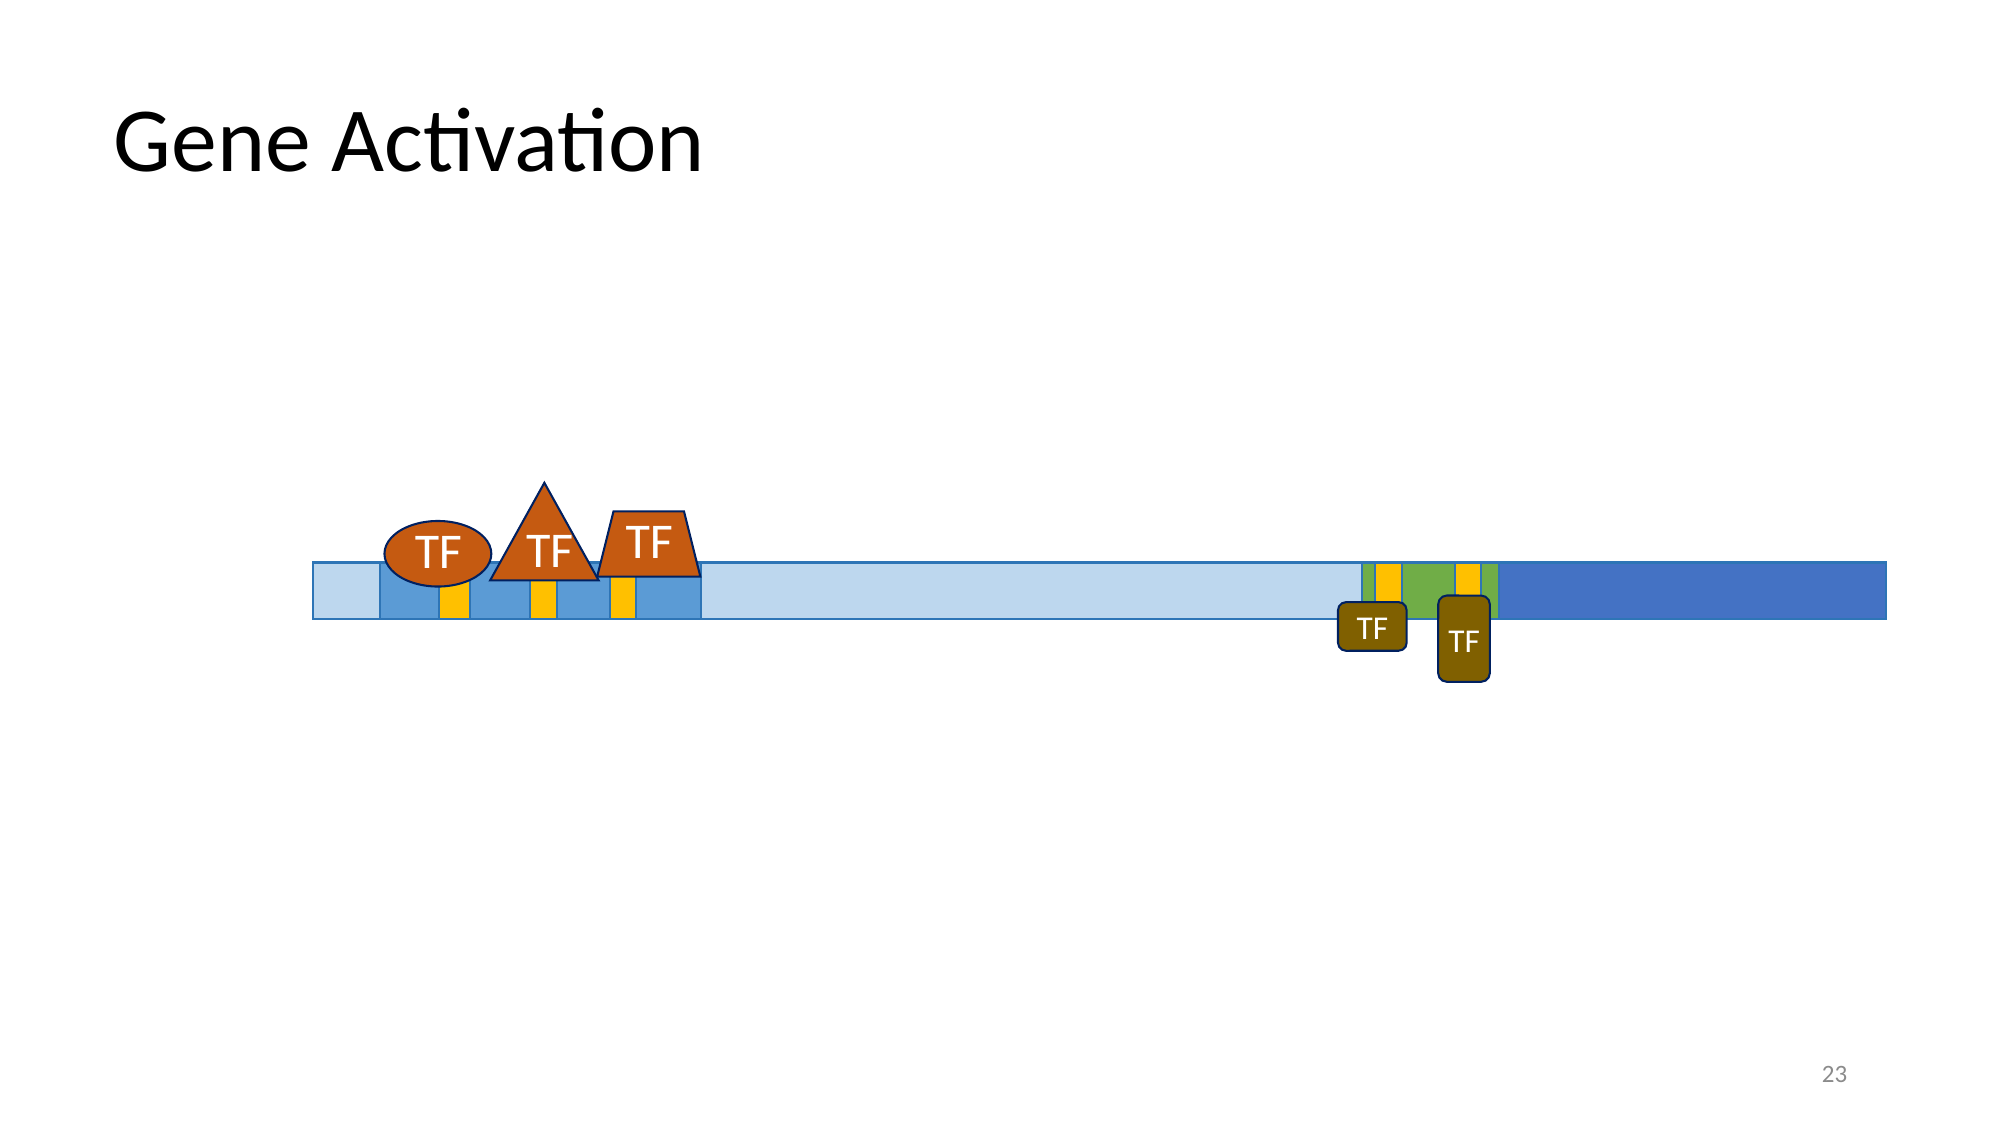

# Gene Activation

TF
TF

TF

TF
TF
23